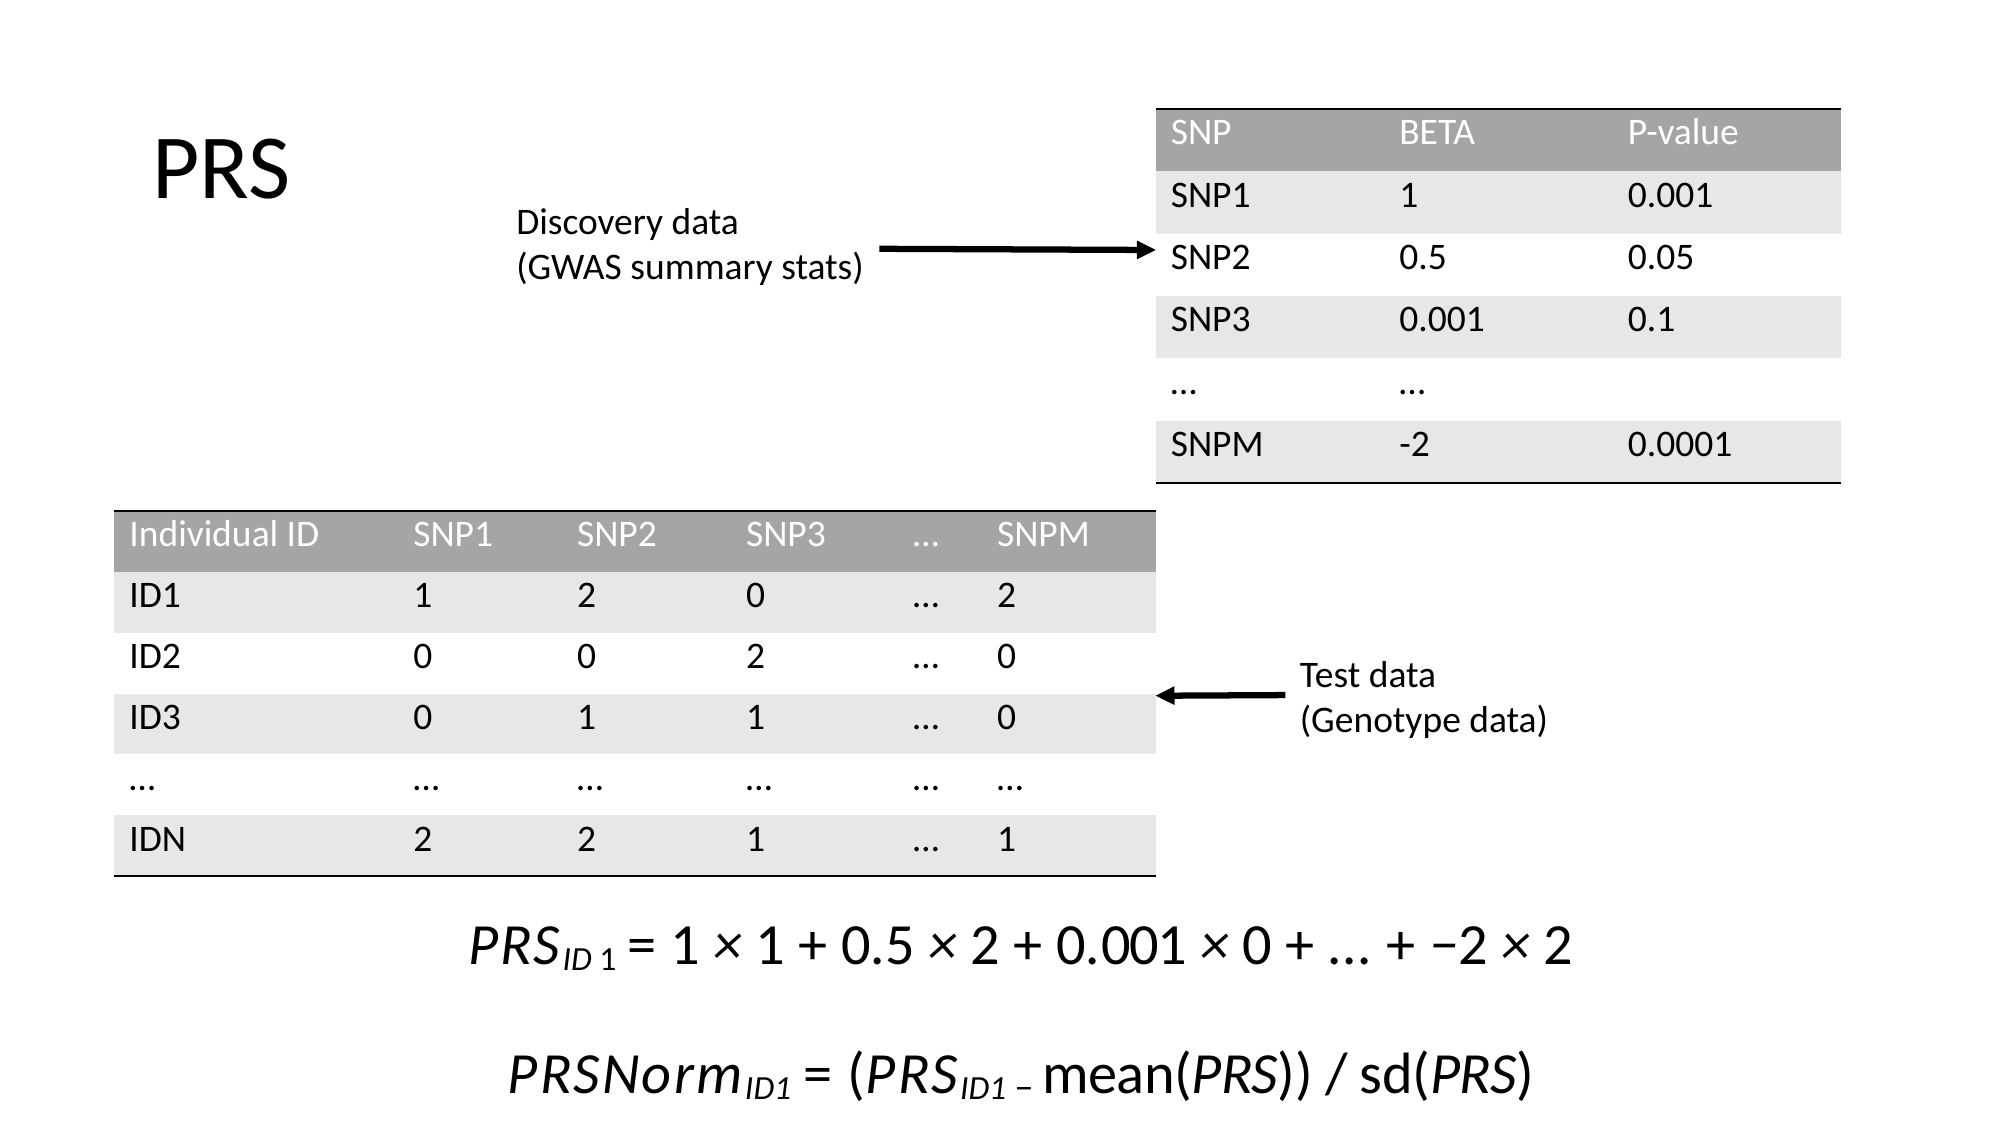

# PRS
| SNP | BETA | P-value |
| --- | --- | --- |
| SNP1 | 1 | 0.001 |
| SNP2 | 0.5 | 0.05 |
| SNP3 | 0.001 | 0.1 |
| … | … |  |
| SNPM | -2 | 0.0001 |
Discovery data
(GWAS summary stats)
| Individual ID | SNP1 | SNP2 | SNP3 | … | SNPM |
| --- | --- | --- | --- | --- | --- |
| ID1 | 1 | 2 | 0 | … | 2 |
| ID2 | 0 | 0 | 2 | … | 0 |
| ID3 | 0 | 1 | 1 | … | 0 |
| … | … | … | … | … | … |
| IDN | 2 | 2 | 1 | … | 1 |
Test data
(Genotype data)
PRSID 1 = 1 × 1 + 0.5 × 2 + 0.001 × 0 + ... + −2 × 2
PRSNormID1 = (PRSID1 – mean(PRS)) / sd(PRS)